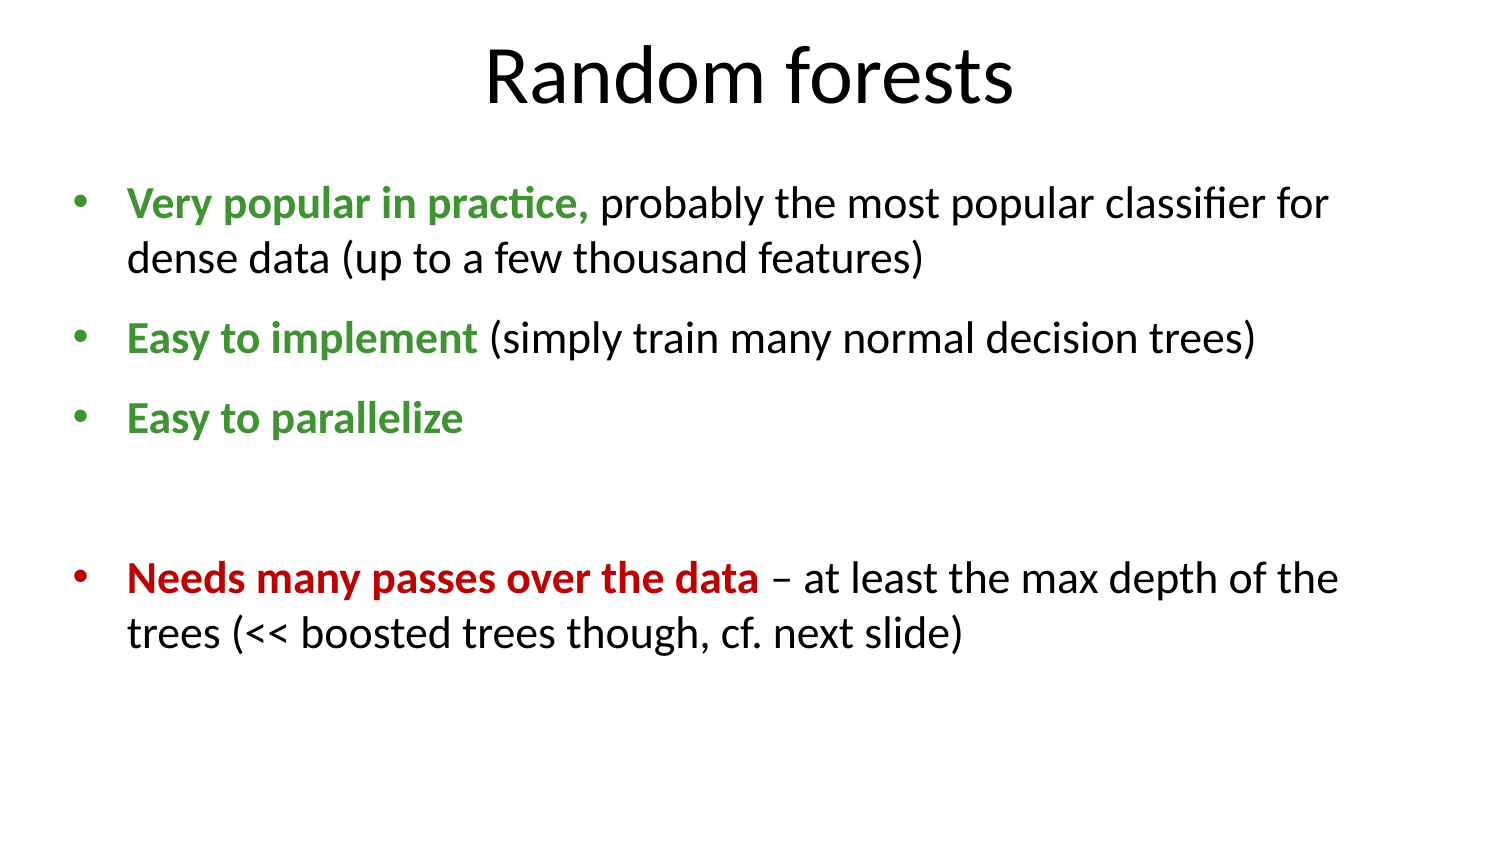

# Random forests
Very popular in practice, probably the most popular classifier for dense data (up to a few thousand features)
Easy to implement (simply train many normal decision trees)
Easy to parallelize

Needs many passes over the data – at least the max depth of the trees (<< boosted trees though, cf. next slide)